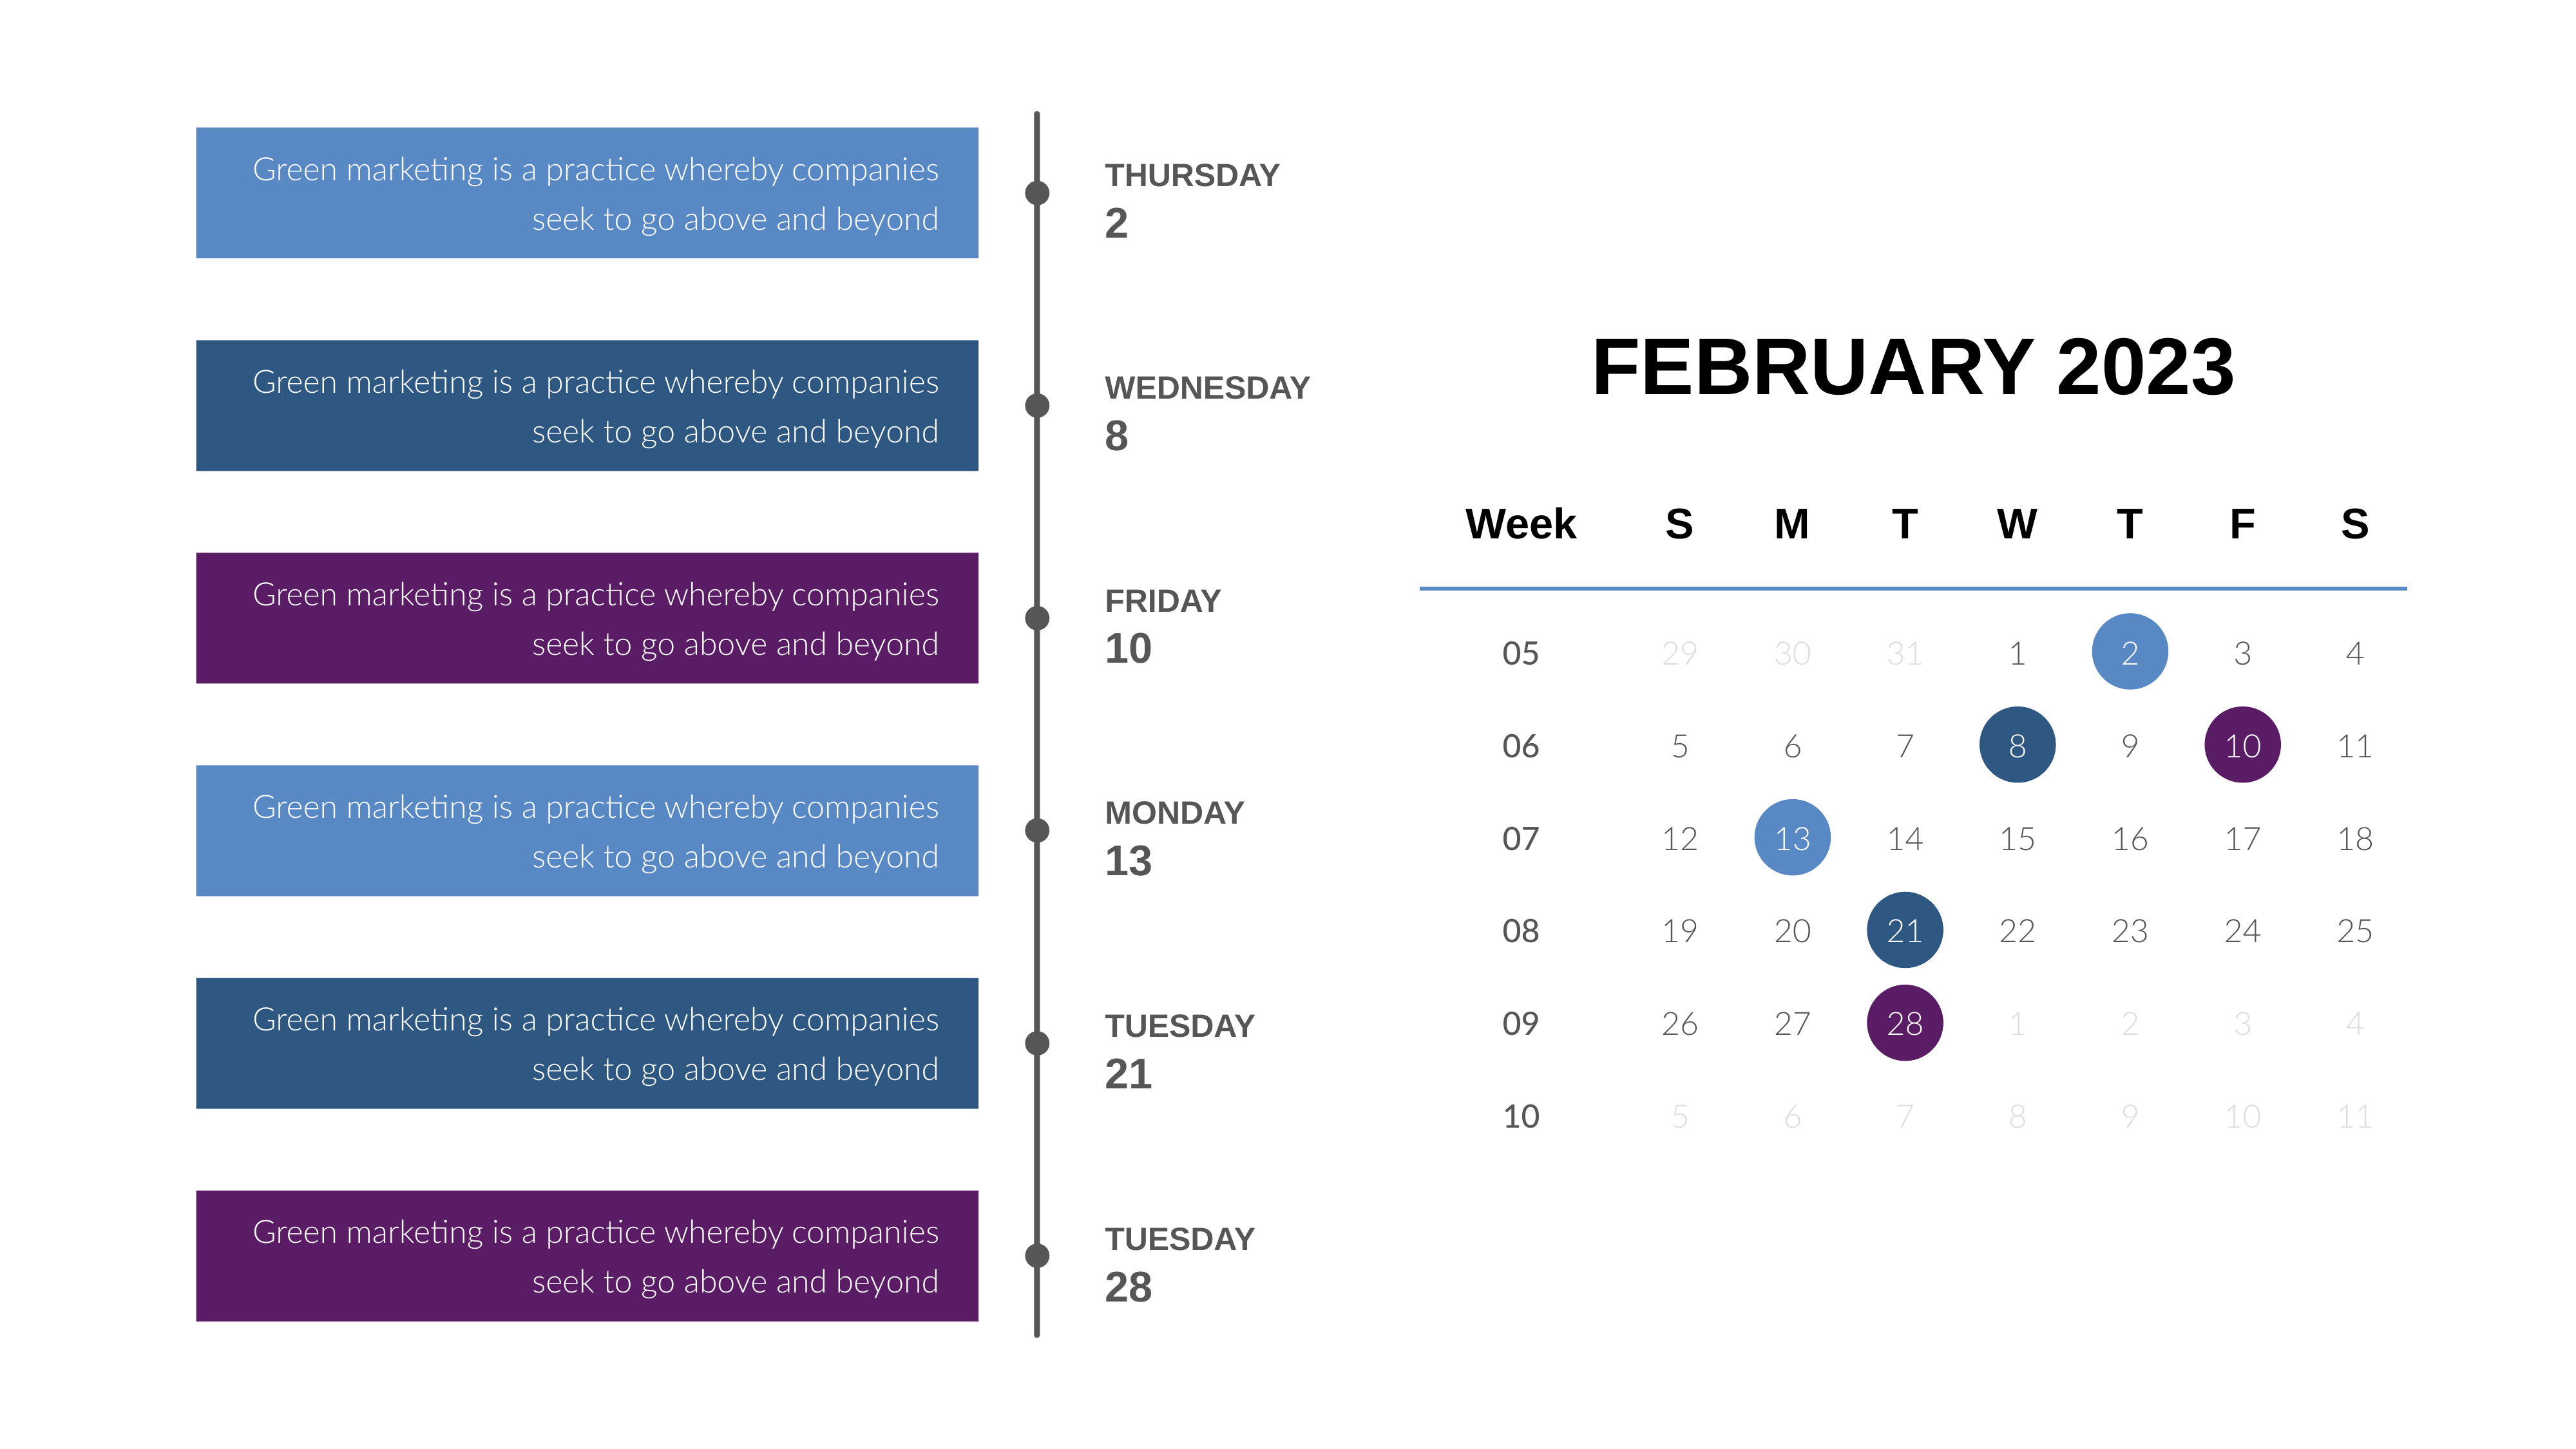

THURSDAY
2
Green marketing is a practice whereby companies seek to go above and beyond

FEBRUARY 2023

WEDNESDAY
8
Green marketing is a practice whereby companies seek to go above and beyond

Week
S
M
T
W
T
F
S

05
29
30
31
1
2
3
4

06
5
6
7
8
9
10
11

07
12
13
14
15
16
17
18

08
19
20
21
22
23
24
25

09
26
27
28
1
2
3
4
10
5
6
7
8
9
10
11

FRIDAY
10
Green marketing is a practice whereby companies seek to go above and beyond

MONDAY
13
Green marketing is a practice whereby companies seek to go above and beyond

TUESDAY
21
Green marketing is a practice whereby companies seek to go above and beyond

TUESDAY
28
Green marketing is a practice whereby companies seek to go above and beyond